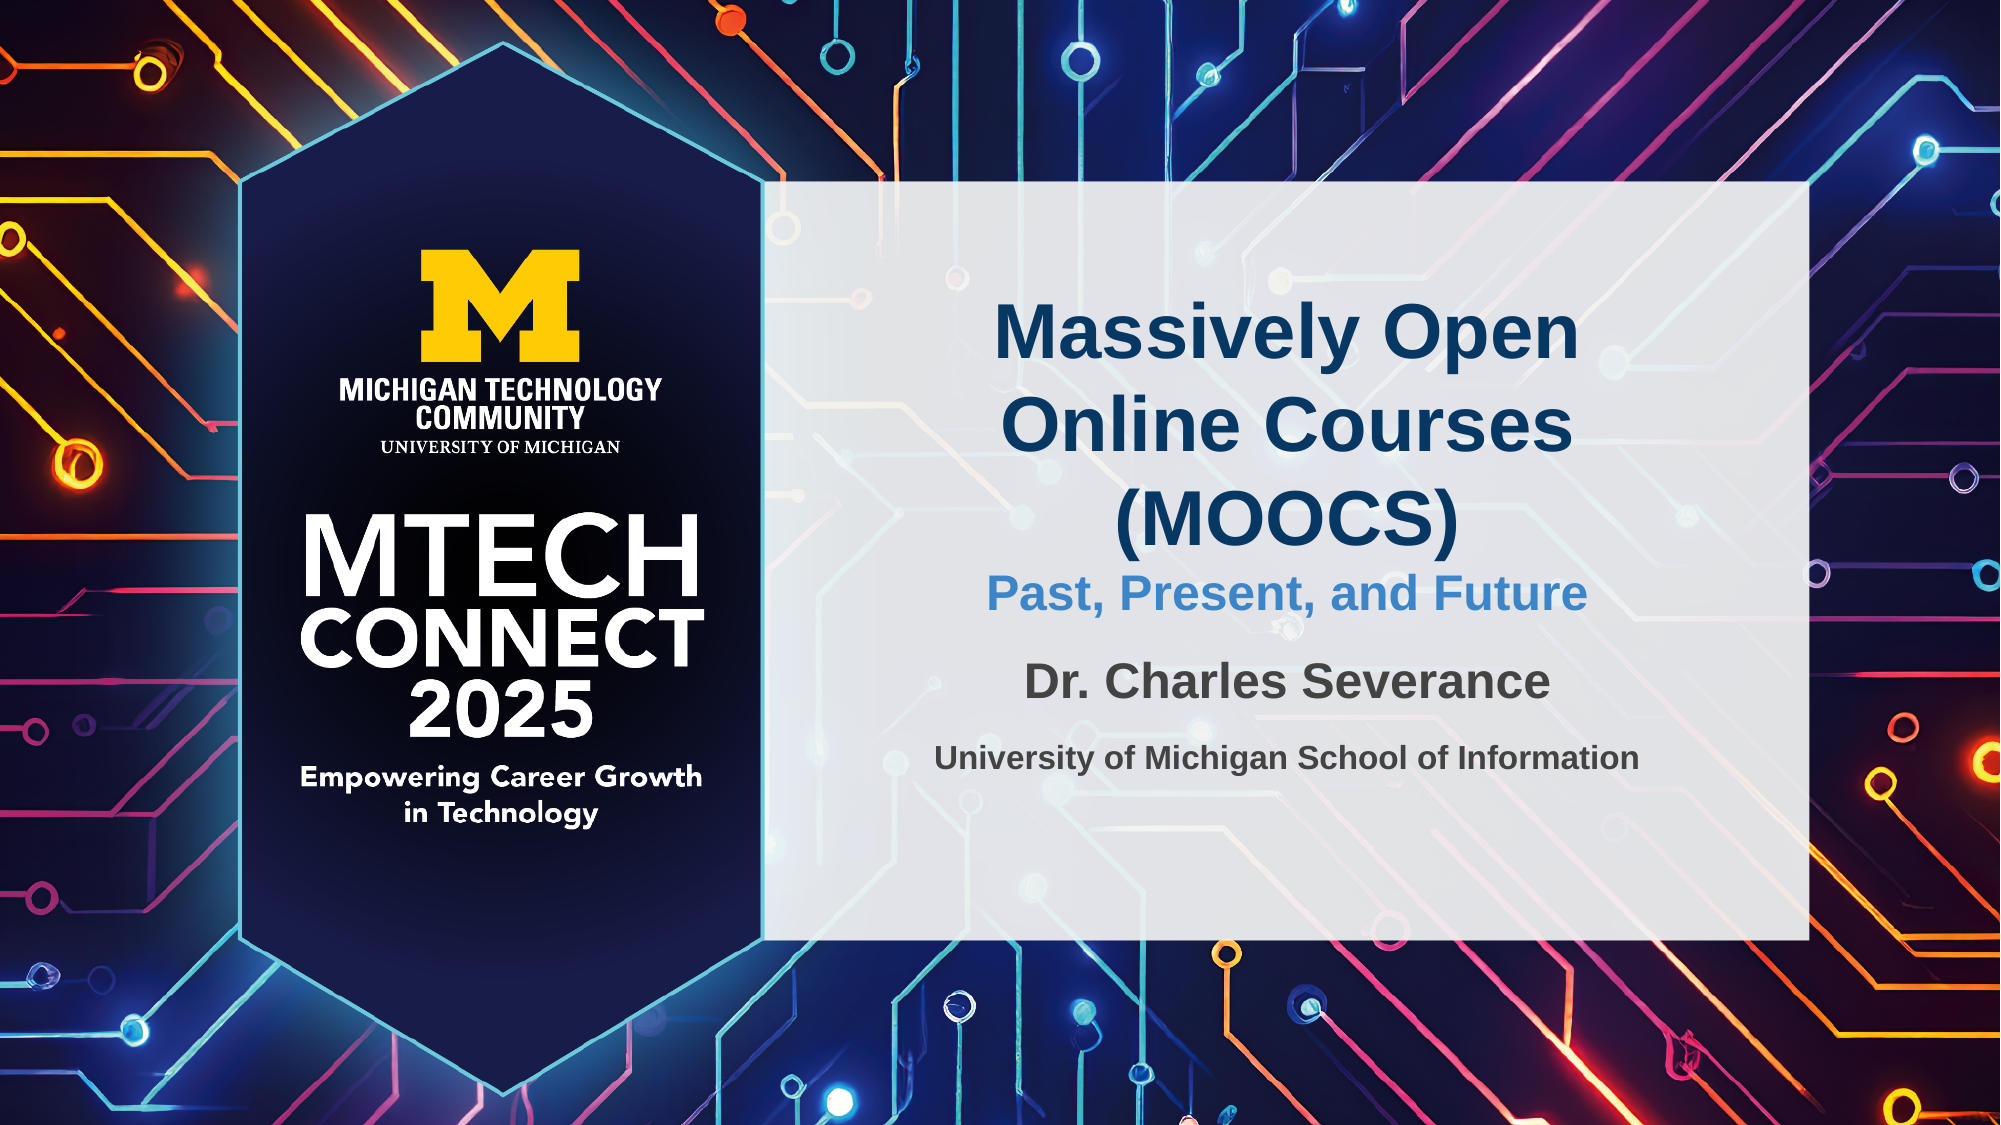

Massively Open Online Courses (MOOCS)
Past, Present, and Future
Dr. Charles Severance
University of Michigan School of Information